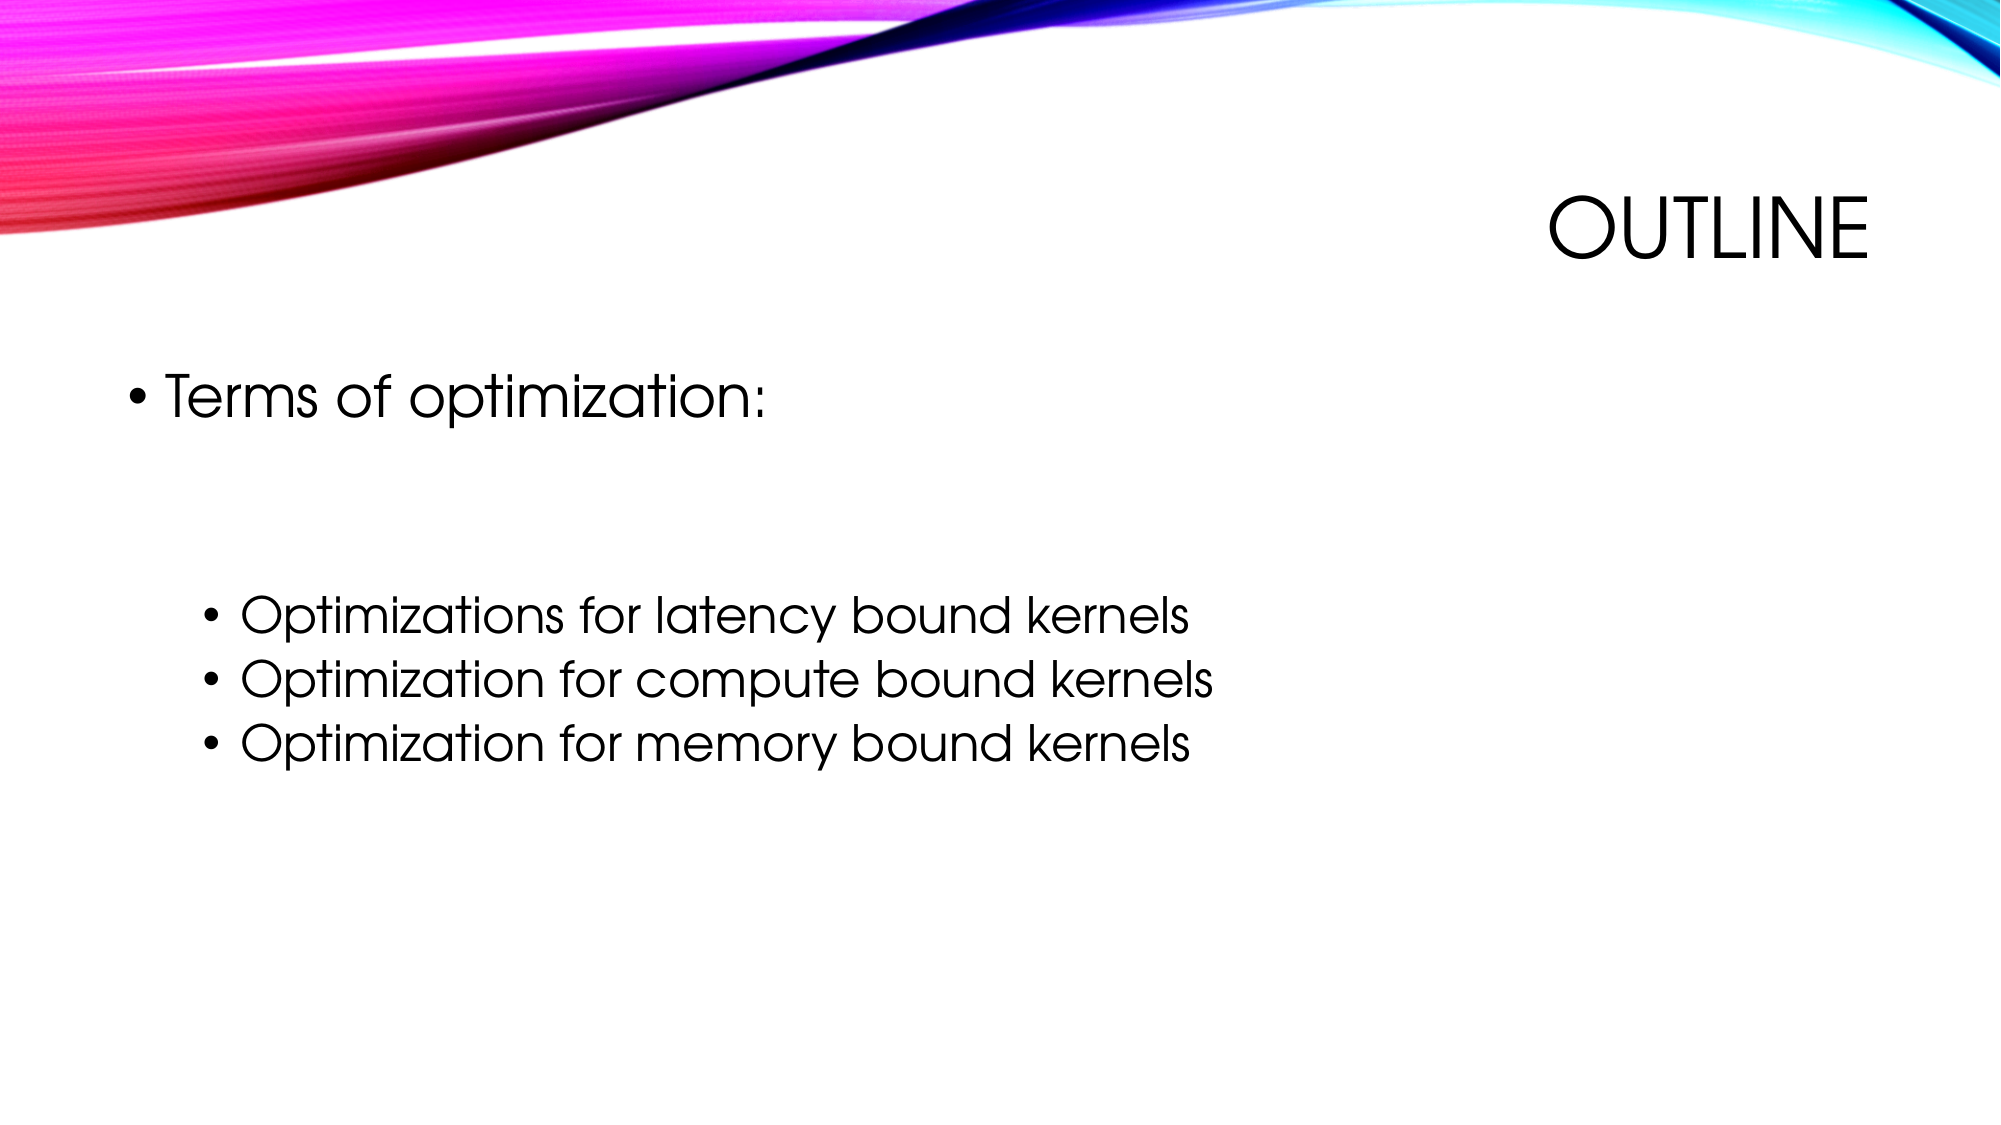

# Outline
Terms of optimization:

Optimizations for latency bound kernels
Optimization for compute bound kernels
Optimization for memory bound kernels